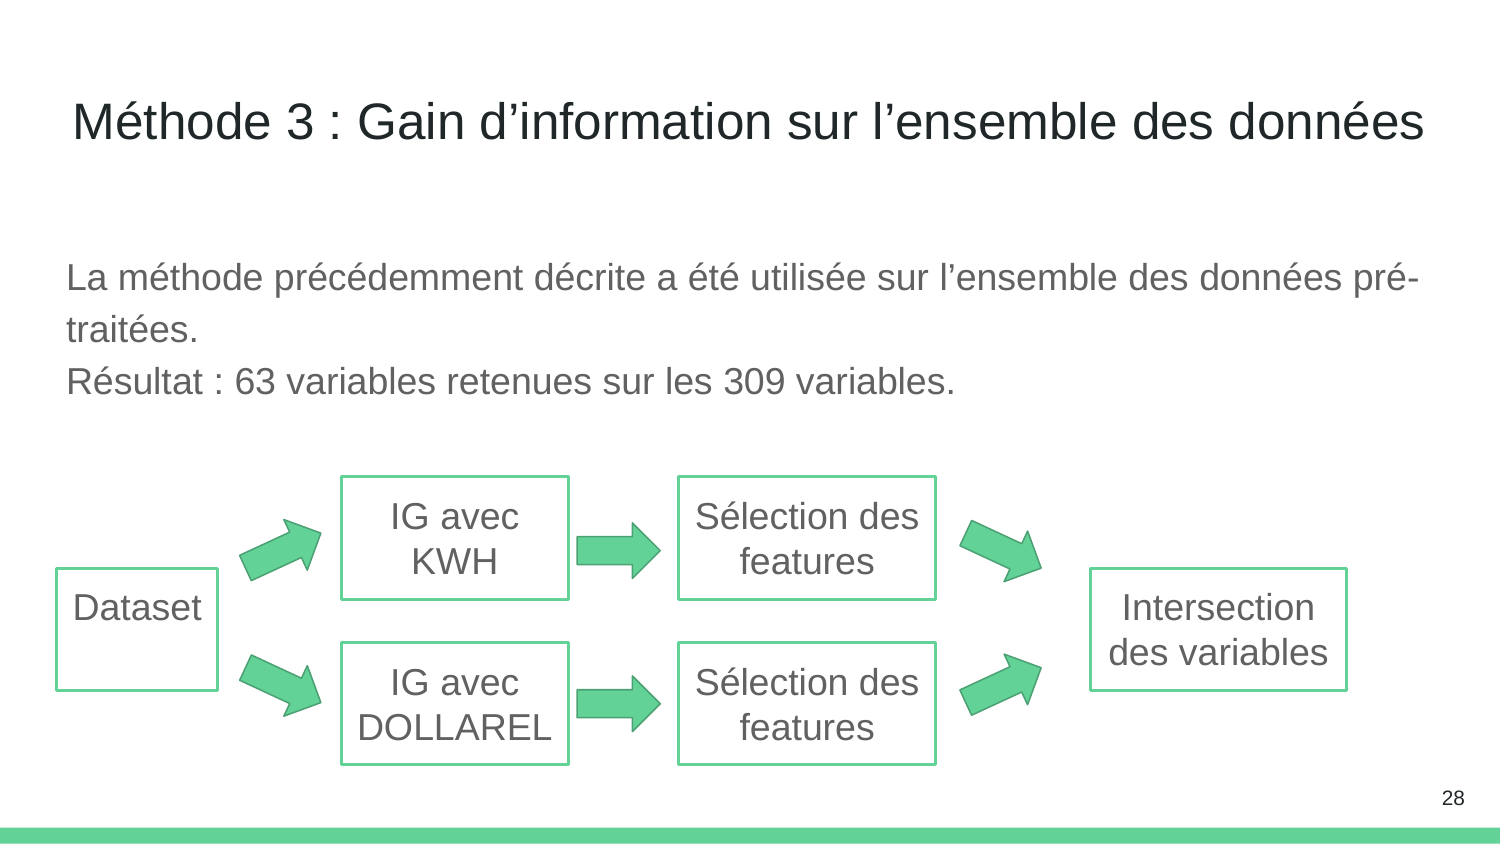

# Méthode 3 : Gain d’information sur l’ensemble des données
La méthode précédemment décrite a été utilisée sur l’ensemble des données pré-traitées.
Résultat : 63 variables retenues sur les 309 variables.
IG avec KWH
Sélection des features

Dataset
Intersection des variables
IG avec DOLLAREL
Sélection des features

28